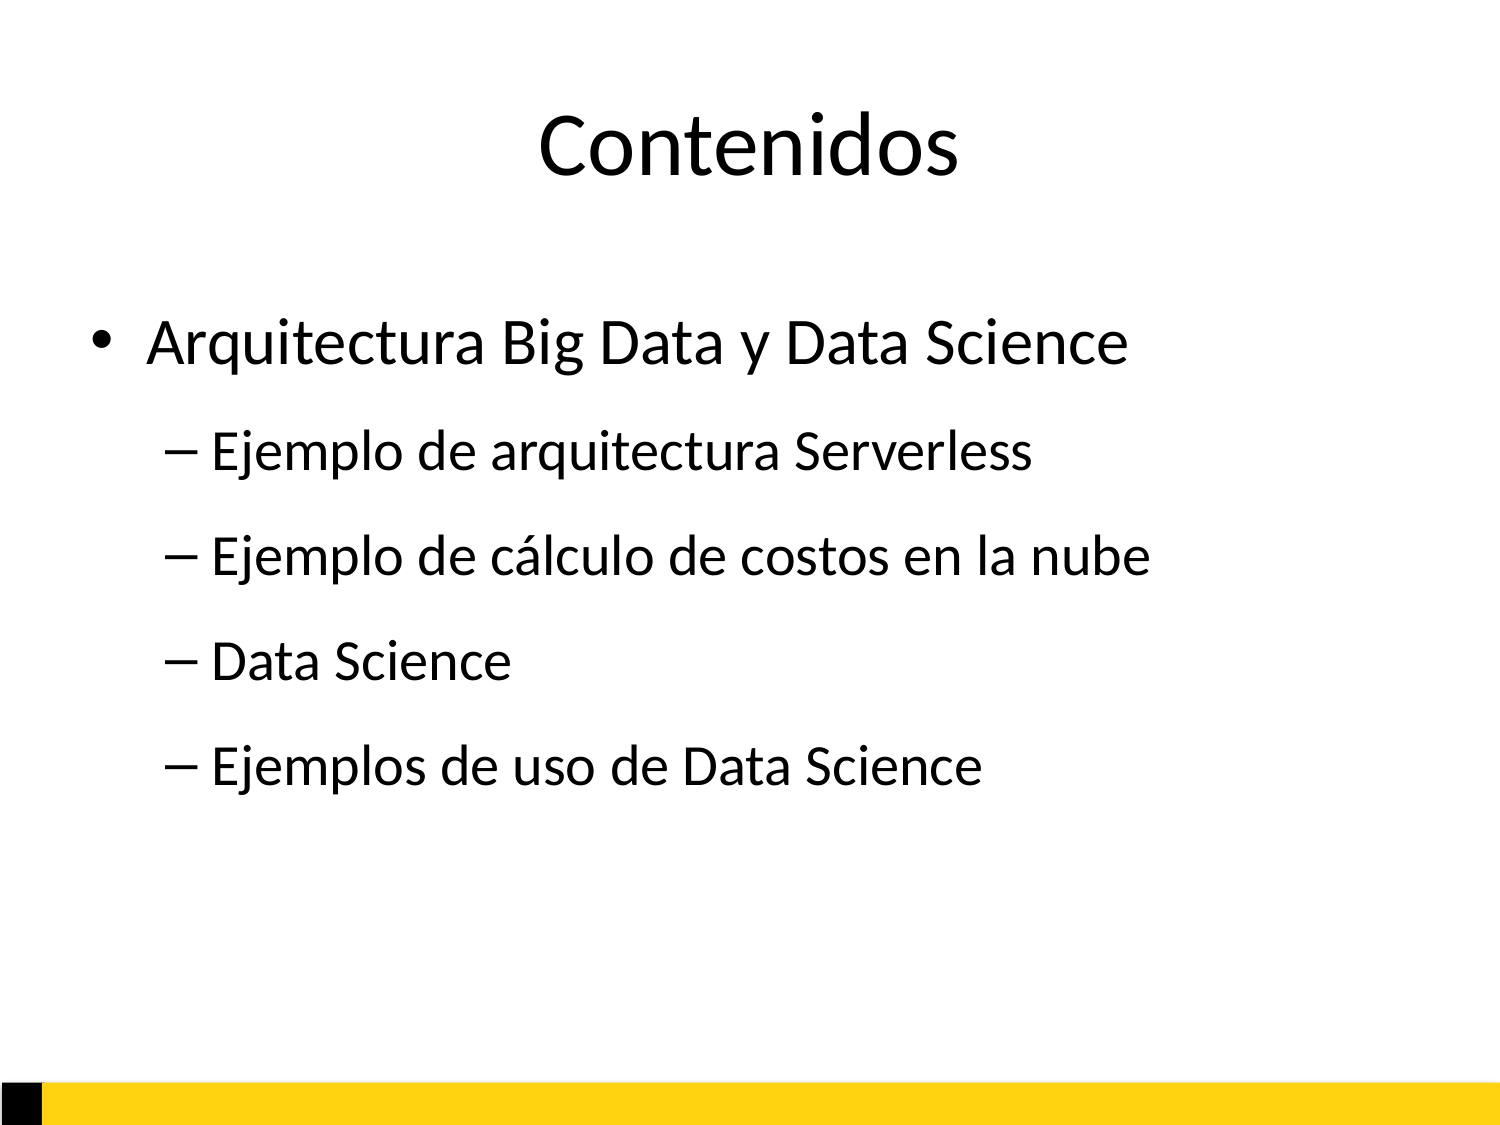

# Contenidos
Arquitectura Big Data y Data Science
Ejemplo de arquitectura Serverless
Ejemplo de cálculo de costos en la nube
Data Science
Ejemplos de uso de Data Science